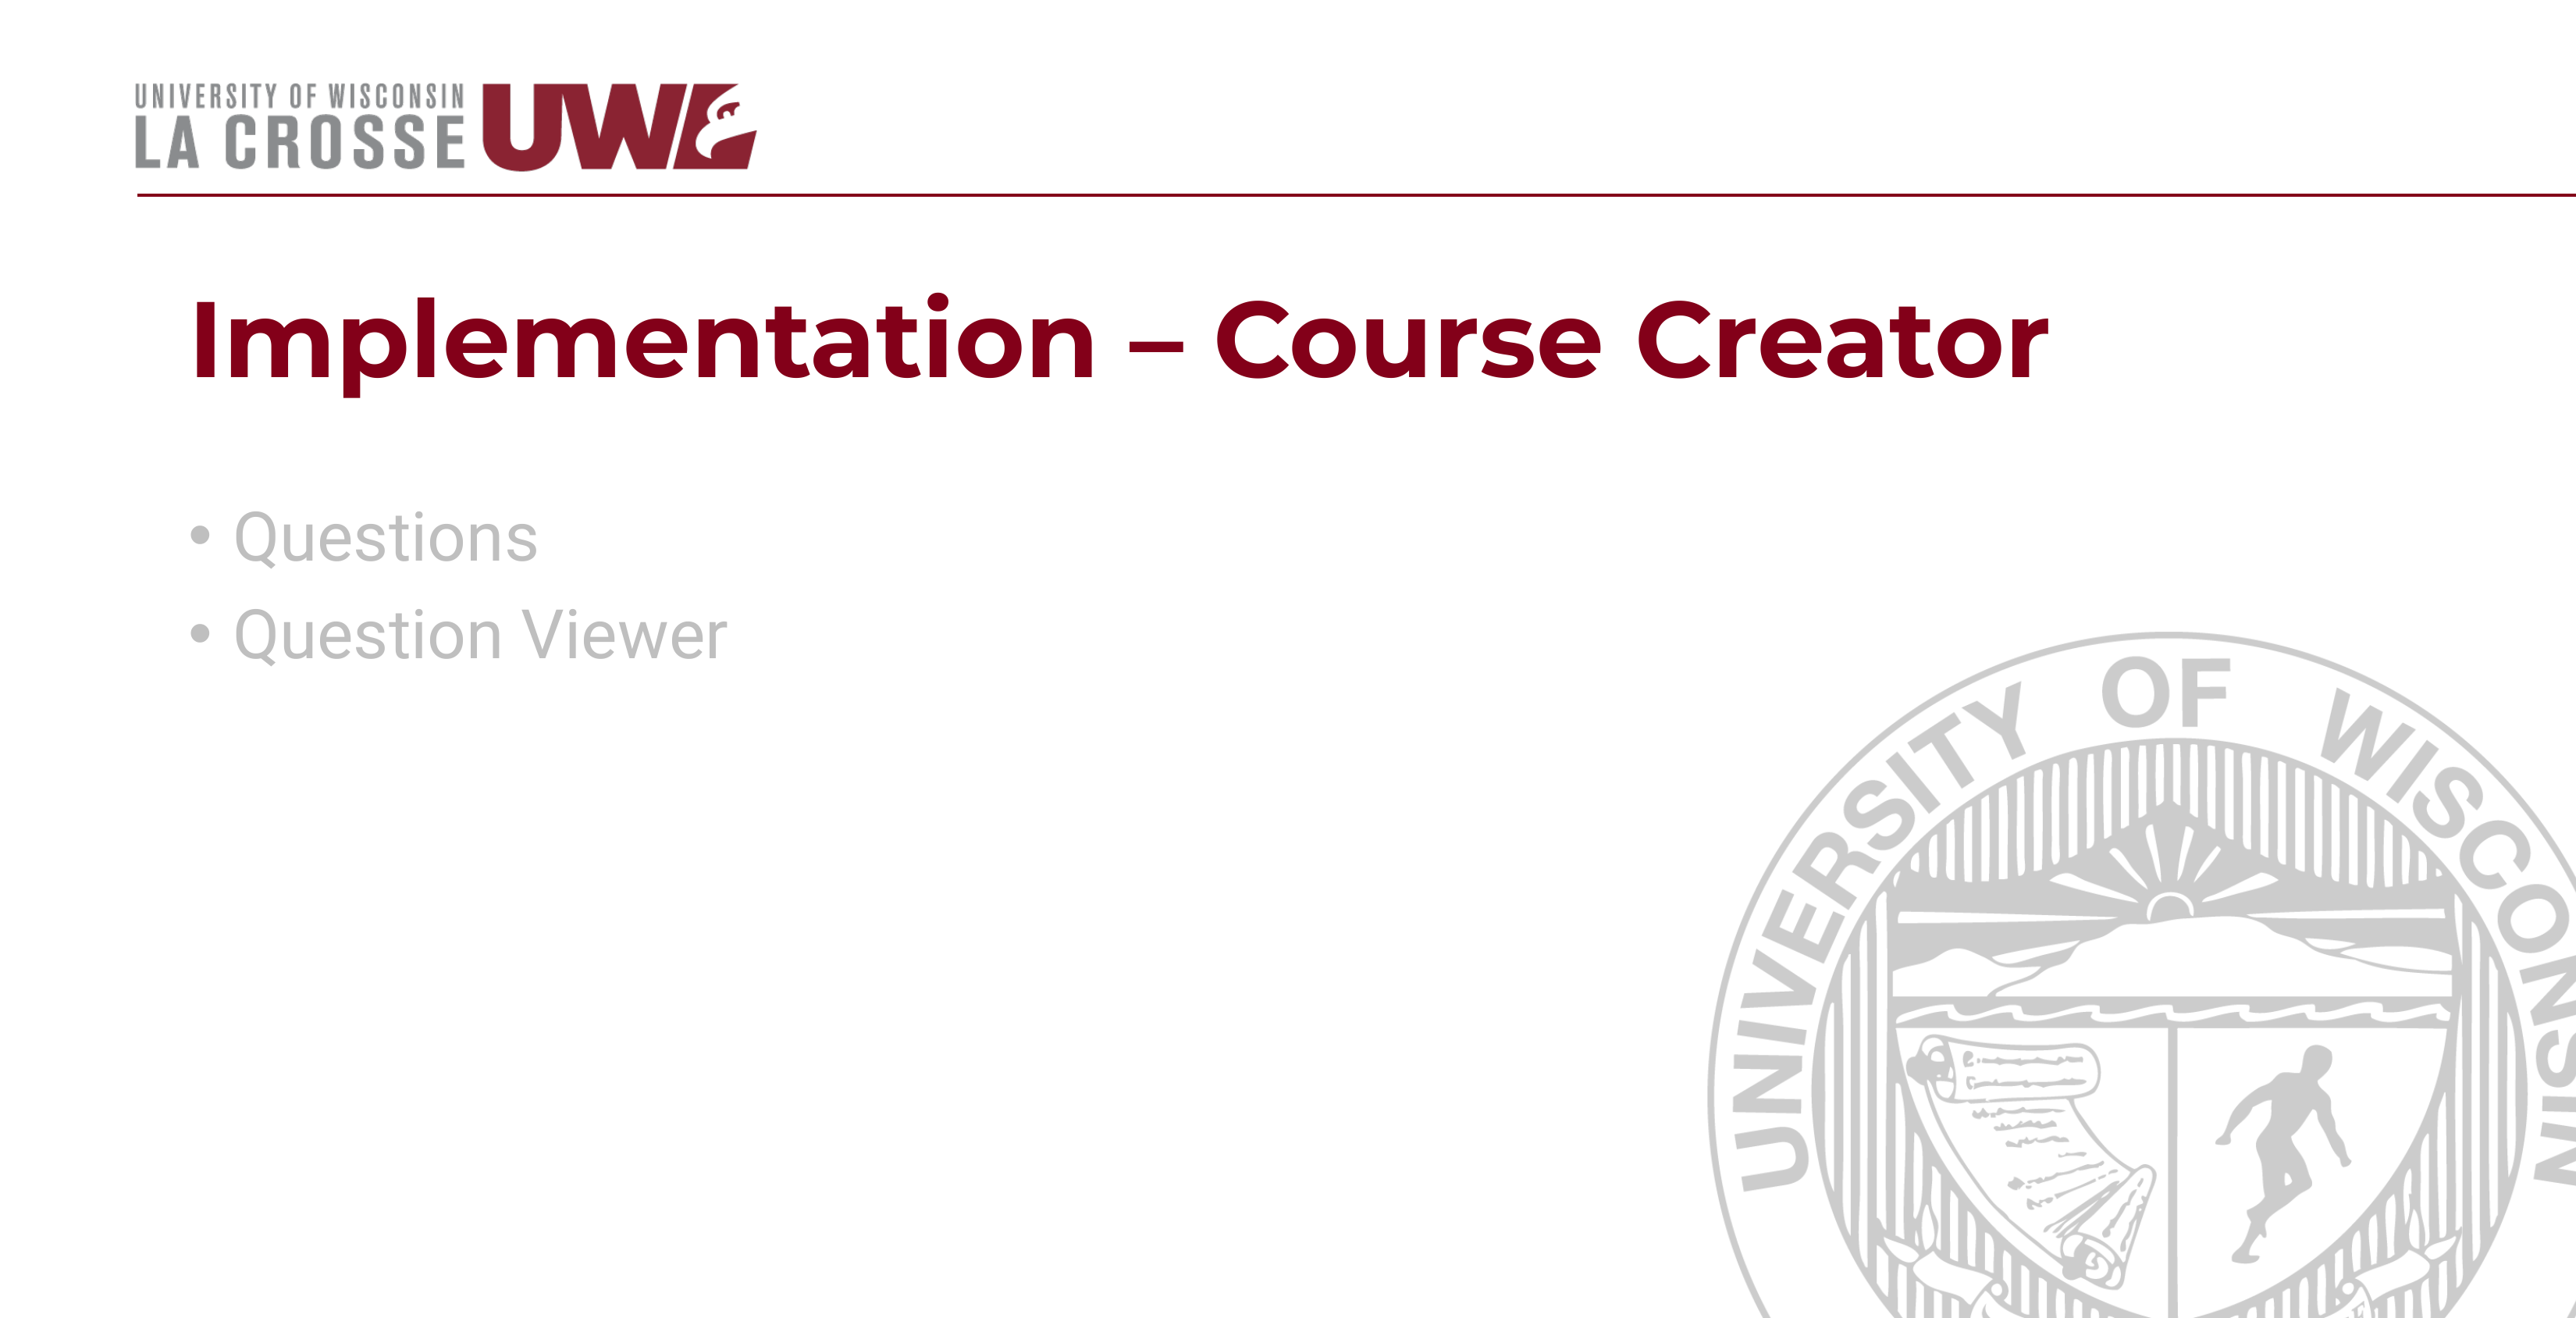

# Implementation – Course Creator
Questions
Question Viewer